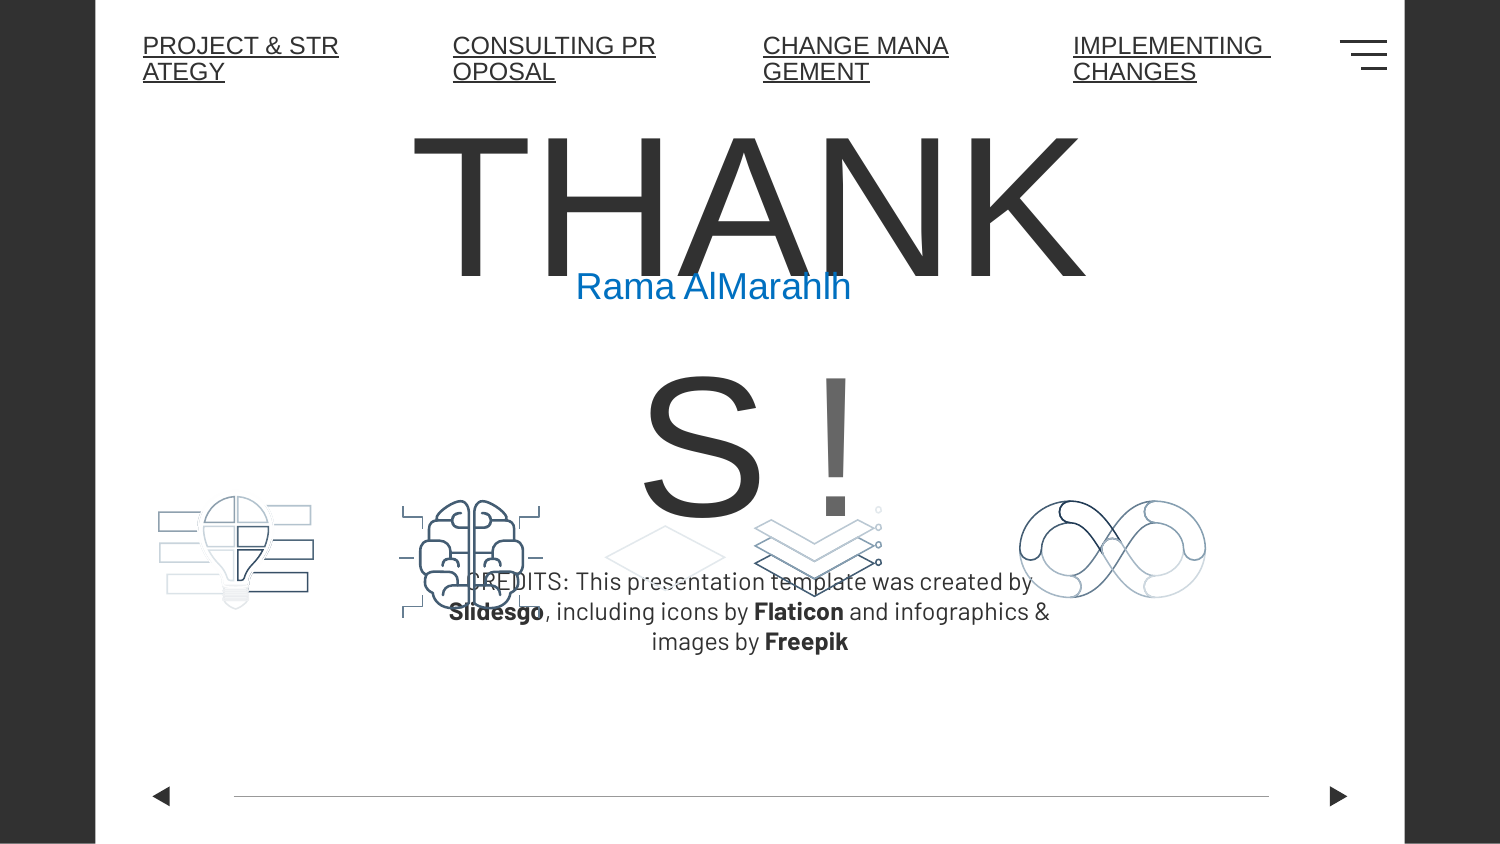

PROJECT & STRATEGY
CONSULTING PROPOSAL
CHANGE MANAGEMENT
IMPLEMENTING CHANGES
# THANKS !
Rama AlMarahlh